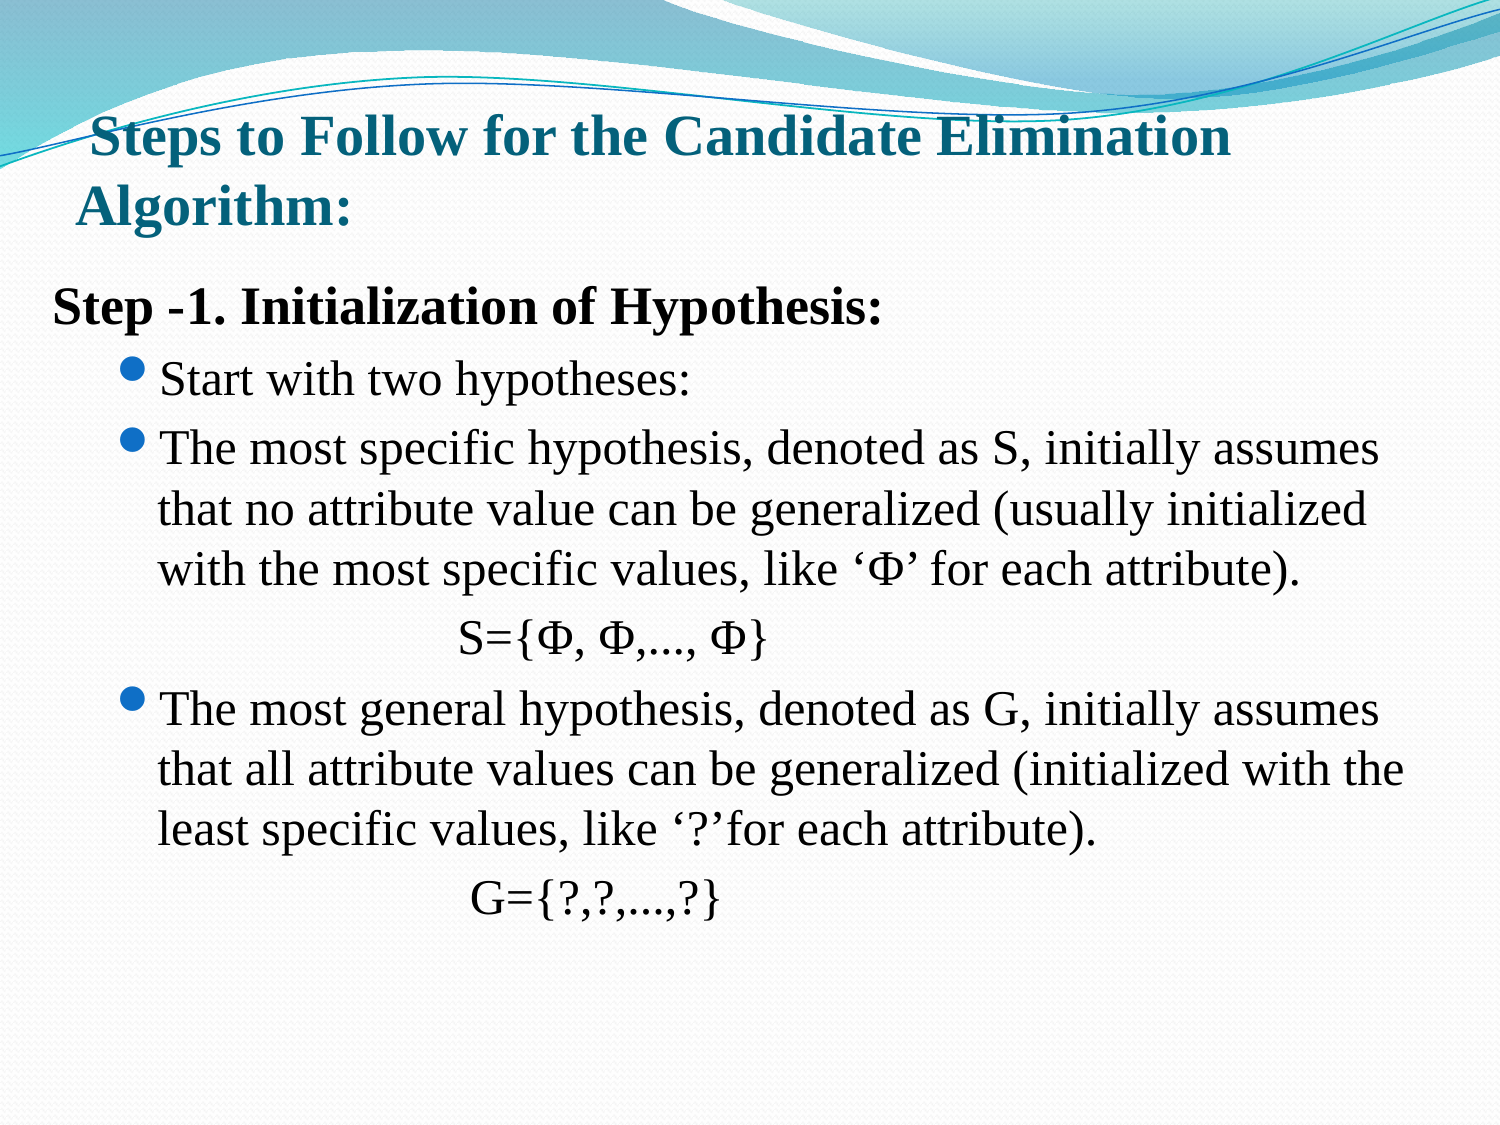

# Steps to Follow for the Candidate Elimination Algorithm:
Step -1. Initialization of Hypothesis:
Start with two hypotheses:
The most specific hypothesis, denoted as S, initially assumes that no attribute value can be generalized (usually initialized with the most specific values, like ‘Φ’ for each attribute).
			S={Φ, Φ,..., Φ}
The most general hypothesis, denoted as G, initially assumes that all attribute values can be generalized (initialized with the least specific values, like ‘?’for each attribute).
			 G={?,?,...,?}